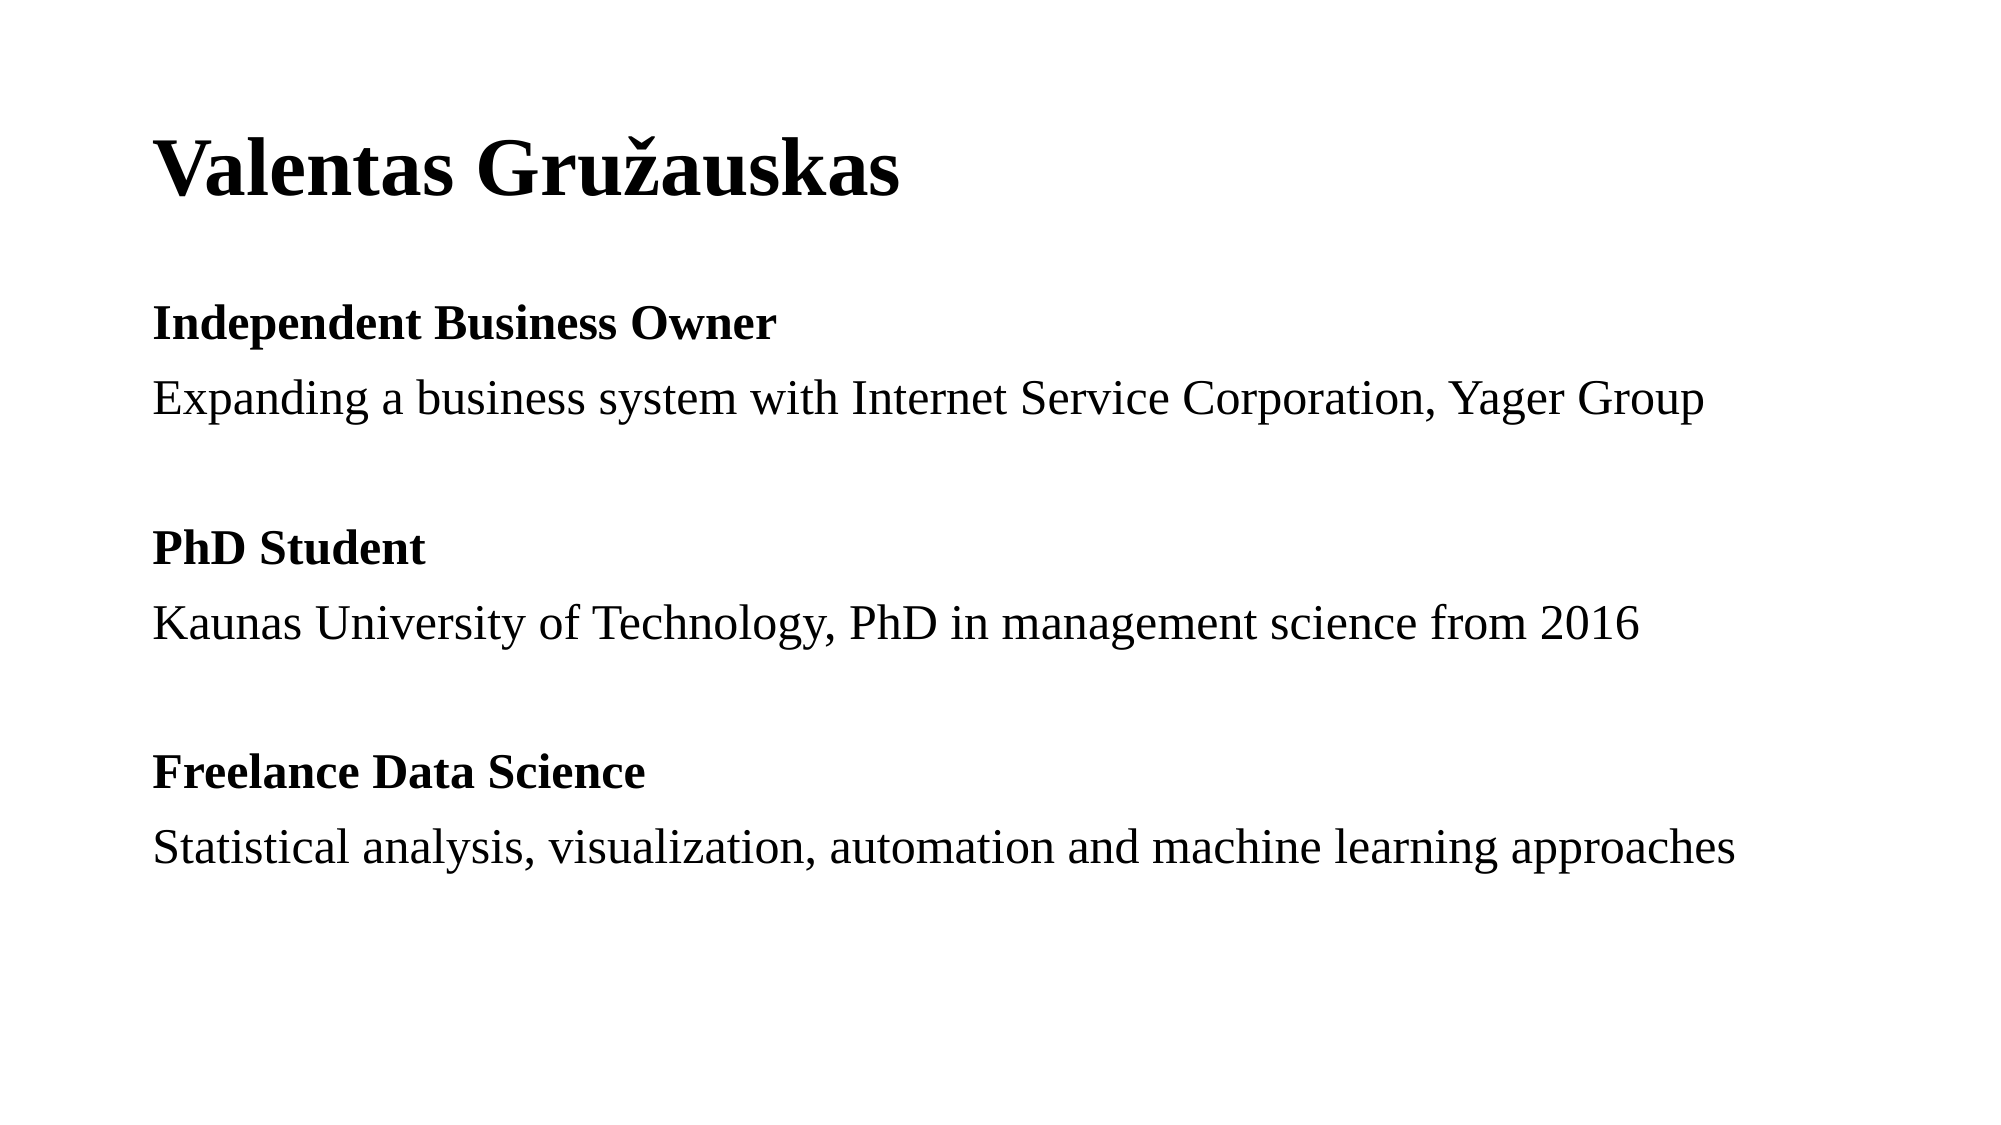

# Valentas Gružauskas
Independent Business Owner
Expanding a business system with Internet Service Corporation, Yager Group

PhD Student
Kaunas University of Technology, PhD in management science from 2016

Freelance Data Science
Statistical analysis, visualization, automation and machine learning approaches